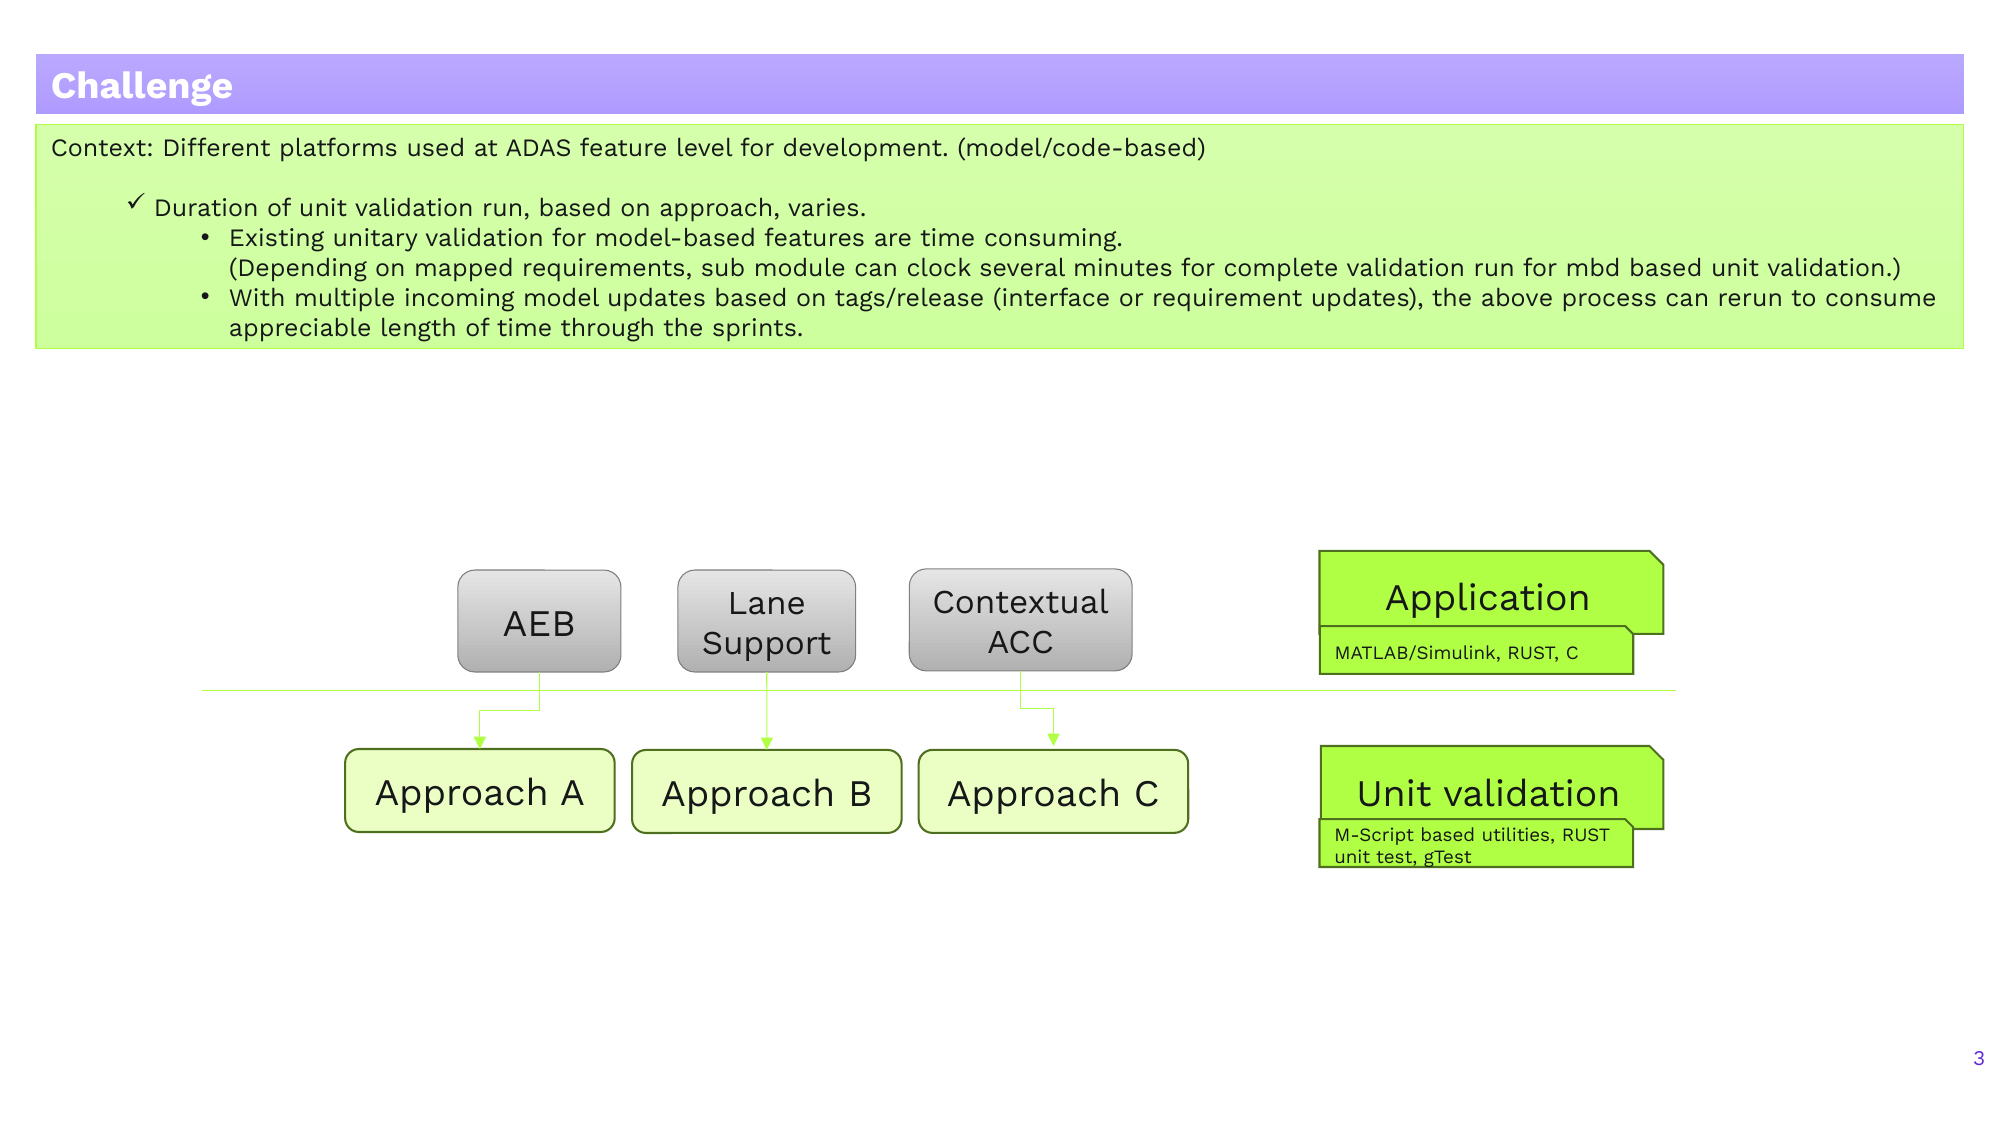

Challenge
Context: Different platforms used at ADAS feature level for development. (model/code-based)
Duration of unit validation run, based on approach, varies.
Existing unitary validation for model-based features are time consuming.
(Depending on mapped requirements, sub module can clock several minutes for complete validation run for mbd based unit validation.)
With multiple incoming model updates based on tags/release (interface or requirement updates), the above process can rerun to consume appreciable length of time through the sprints.
Application
Contextual
ACC
AEB
Lane Support
MATLAB/Simulink, RUST, C
Unit validation
Approach A
Approach C
Approach B
M-Script based utilities, RUST unit test, gTest
3